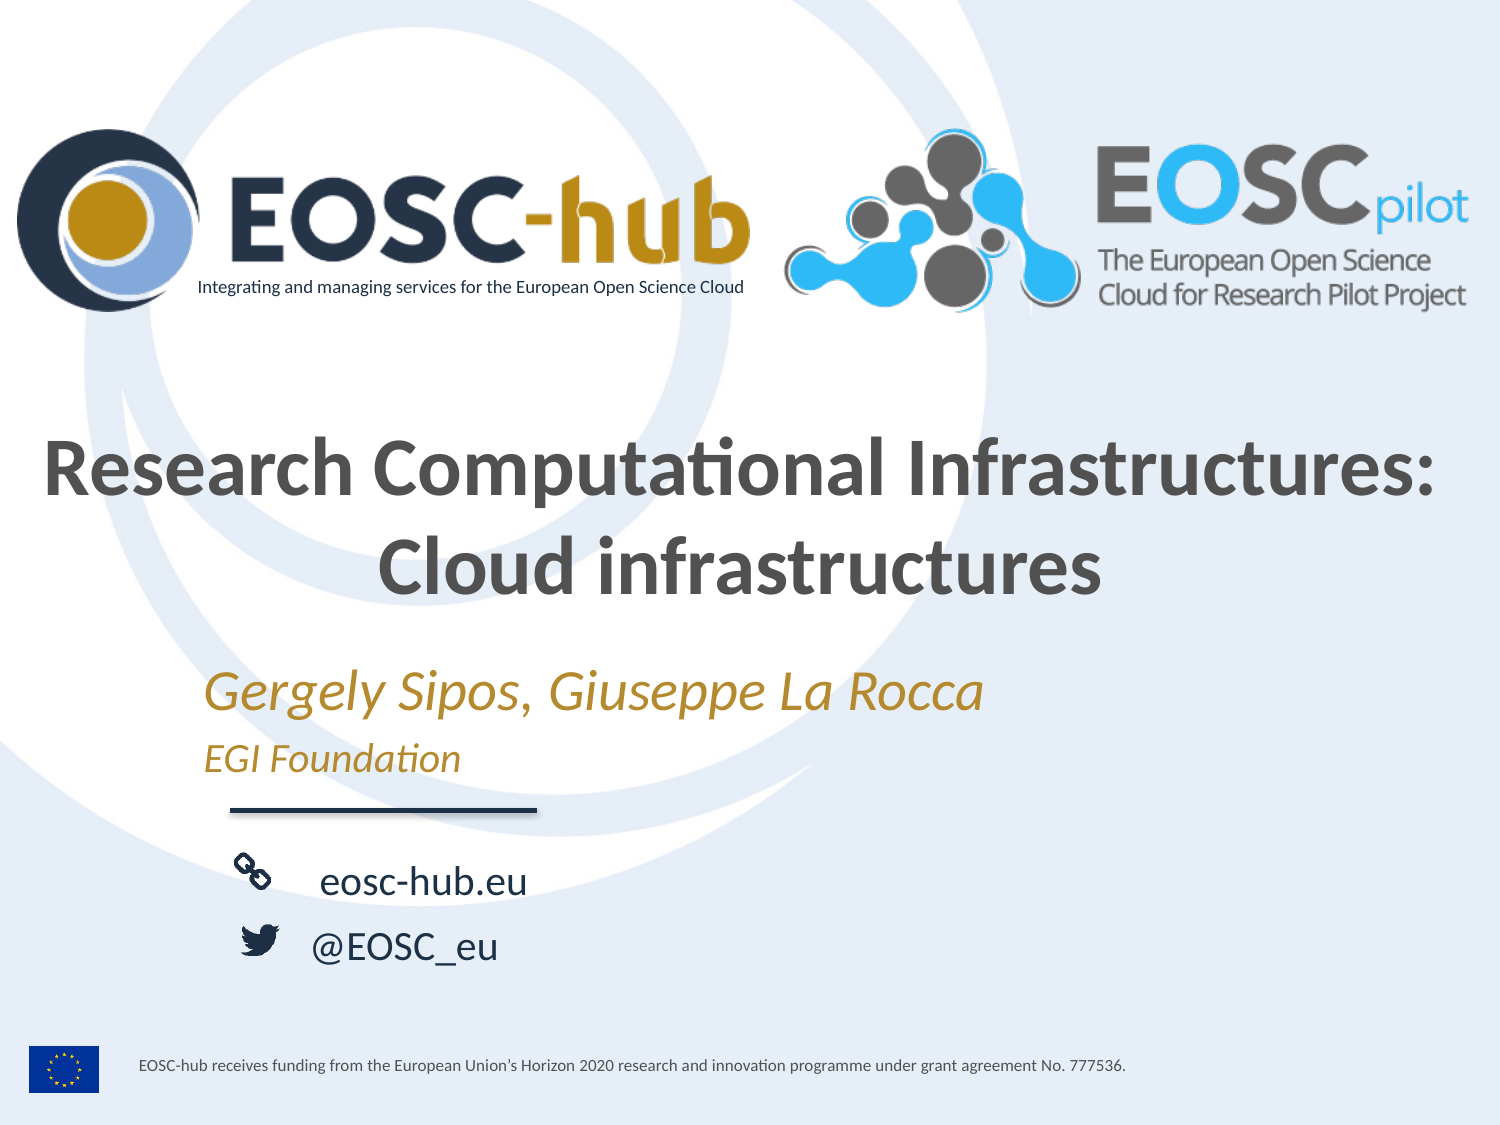

Integrating and managing services for the European Open Science Cloud
Research Computational Infrastructures:
Cloud infrastructures
Gergely Sipos, Giuseppe La Rocca
EGI Foundation